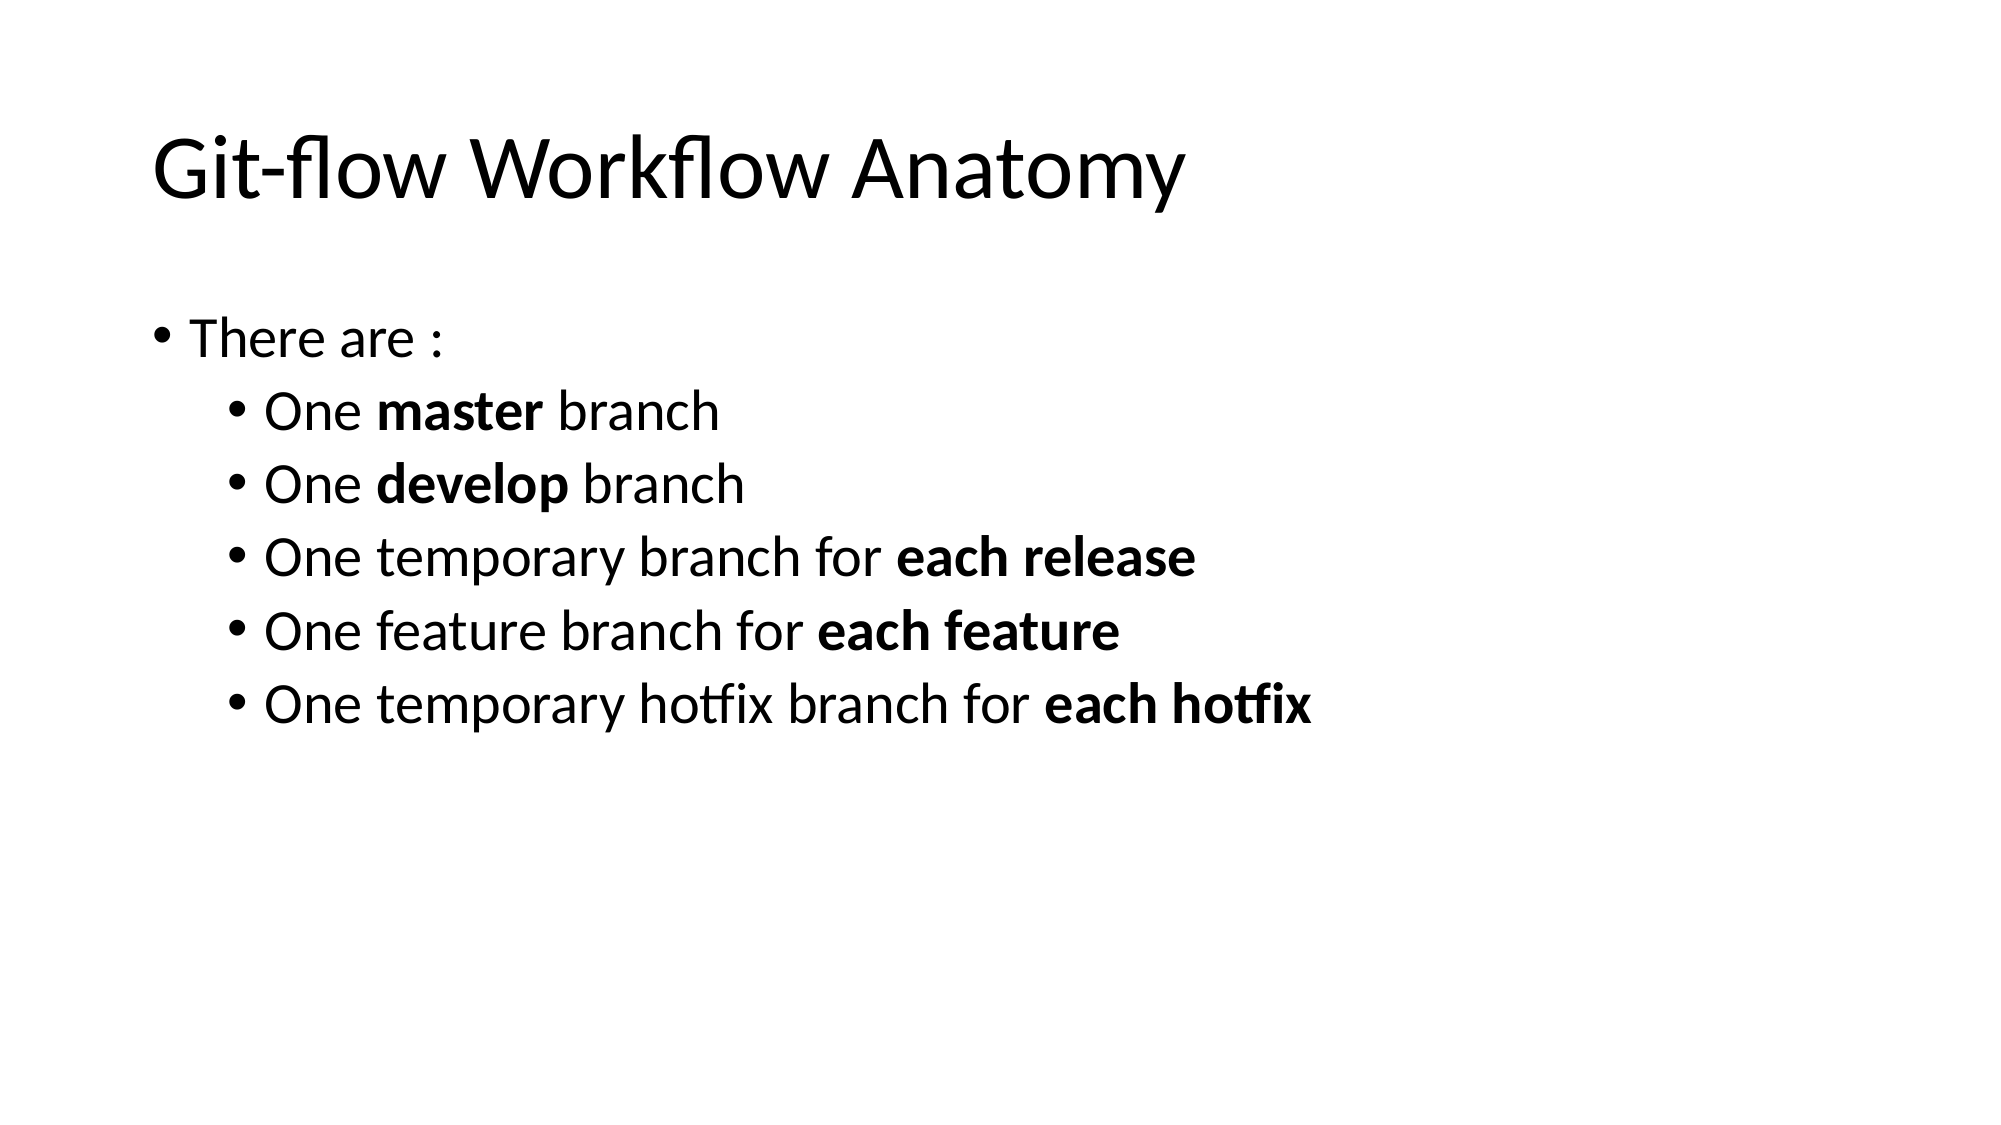

# Git-flow Workflow Anatomy
There are :
One master branch
One develop branch
One temporary branch for each release
One feature branch for each feature
One temporary hotfix branch for each hotfix